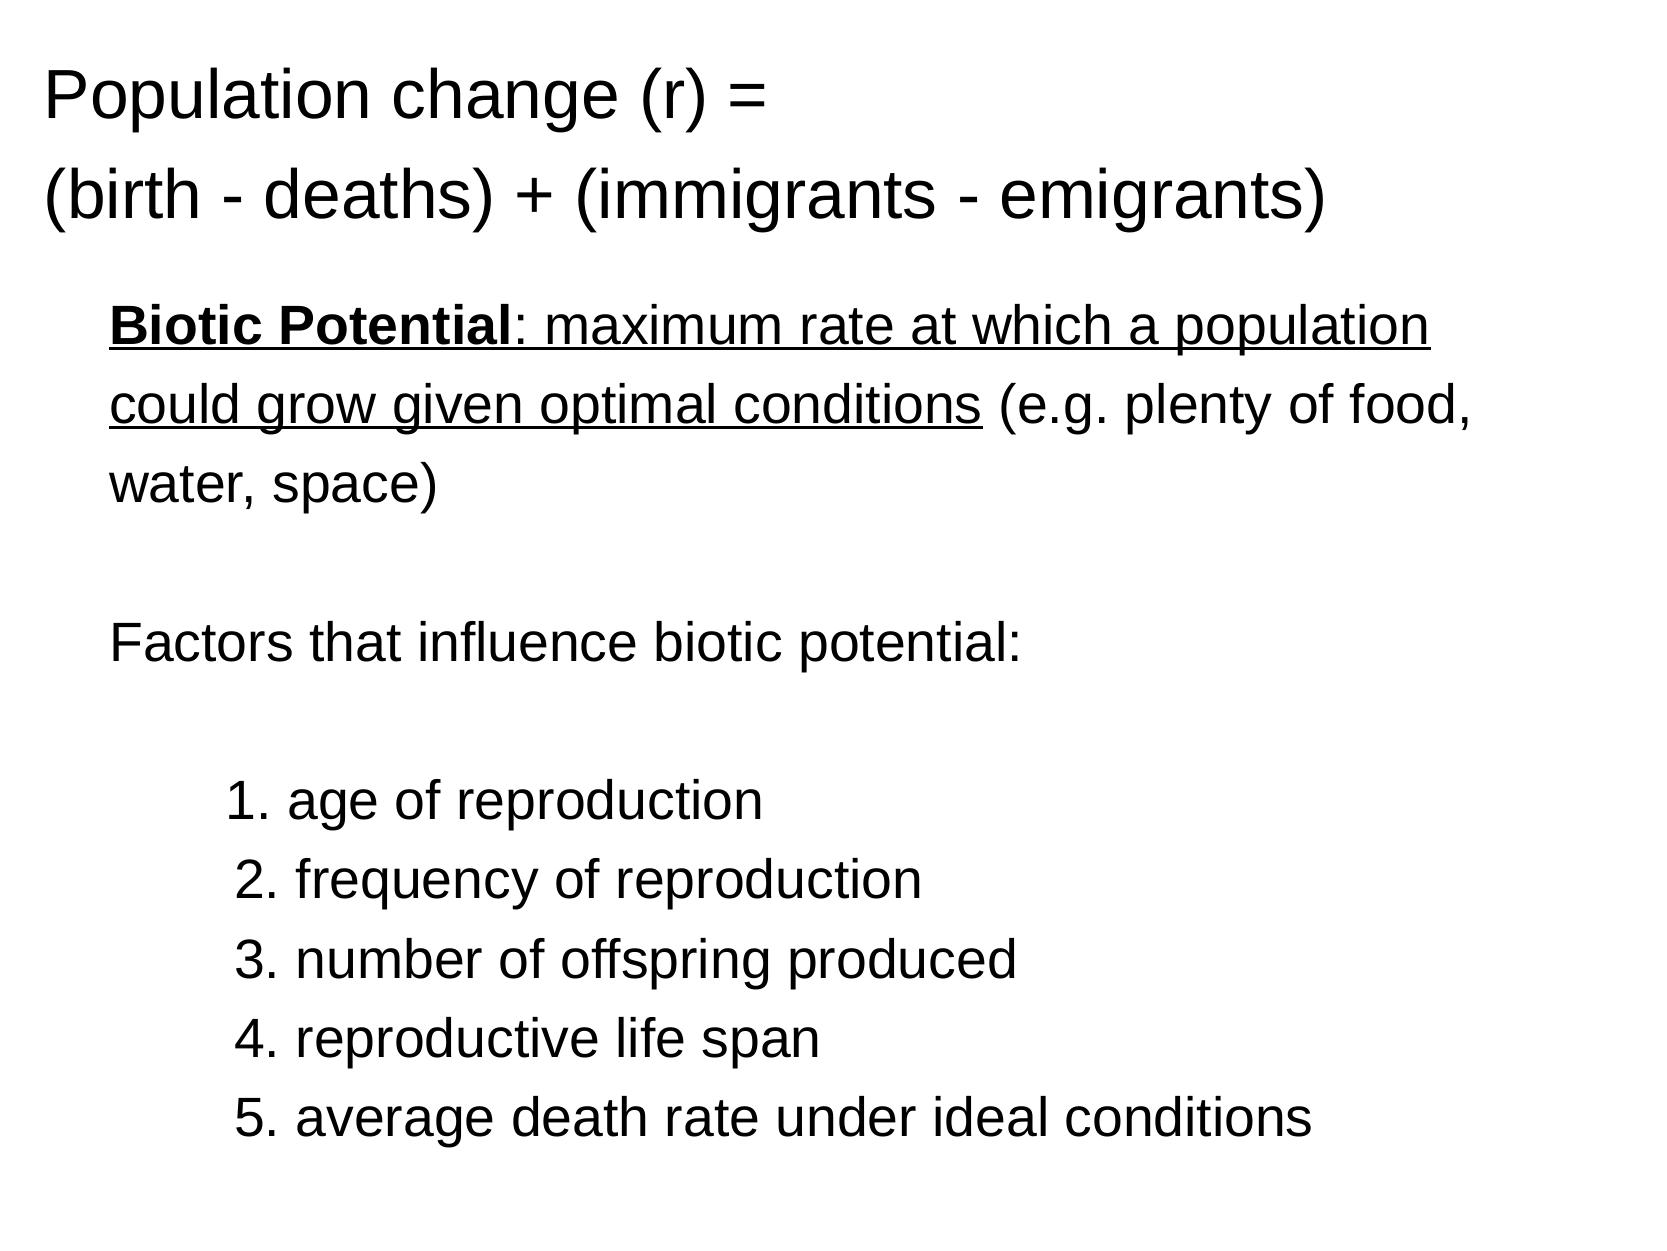

Population change (r) =
(birth - deaths) + (immigrants - emigrants)
Biotic Potential: maximum rate at which a population could grow given optimal conditions (e.g. plenty of food, water, space)

Factors that influence biotic potential:

1. age of reproduction
2. frequency of reproduction
3. number of offspring produced
4. reproductive life span
5. average death rate under ideal conditions